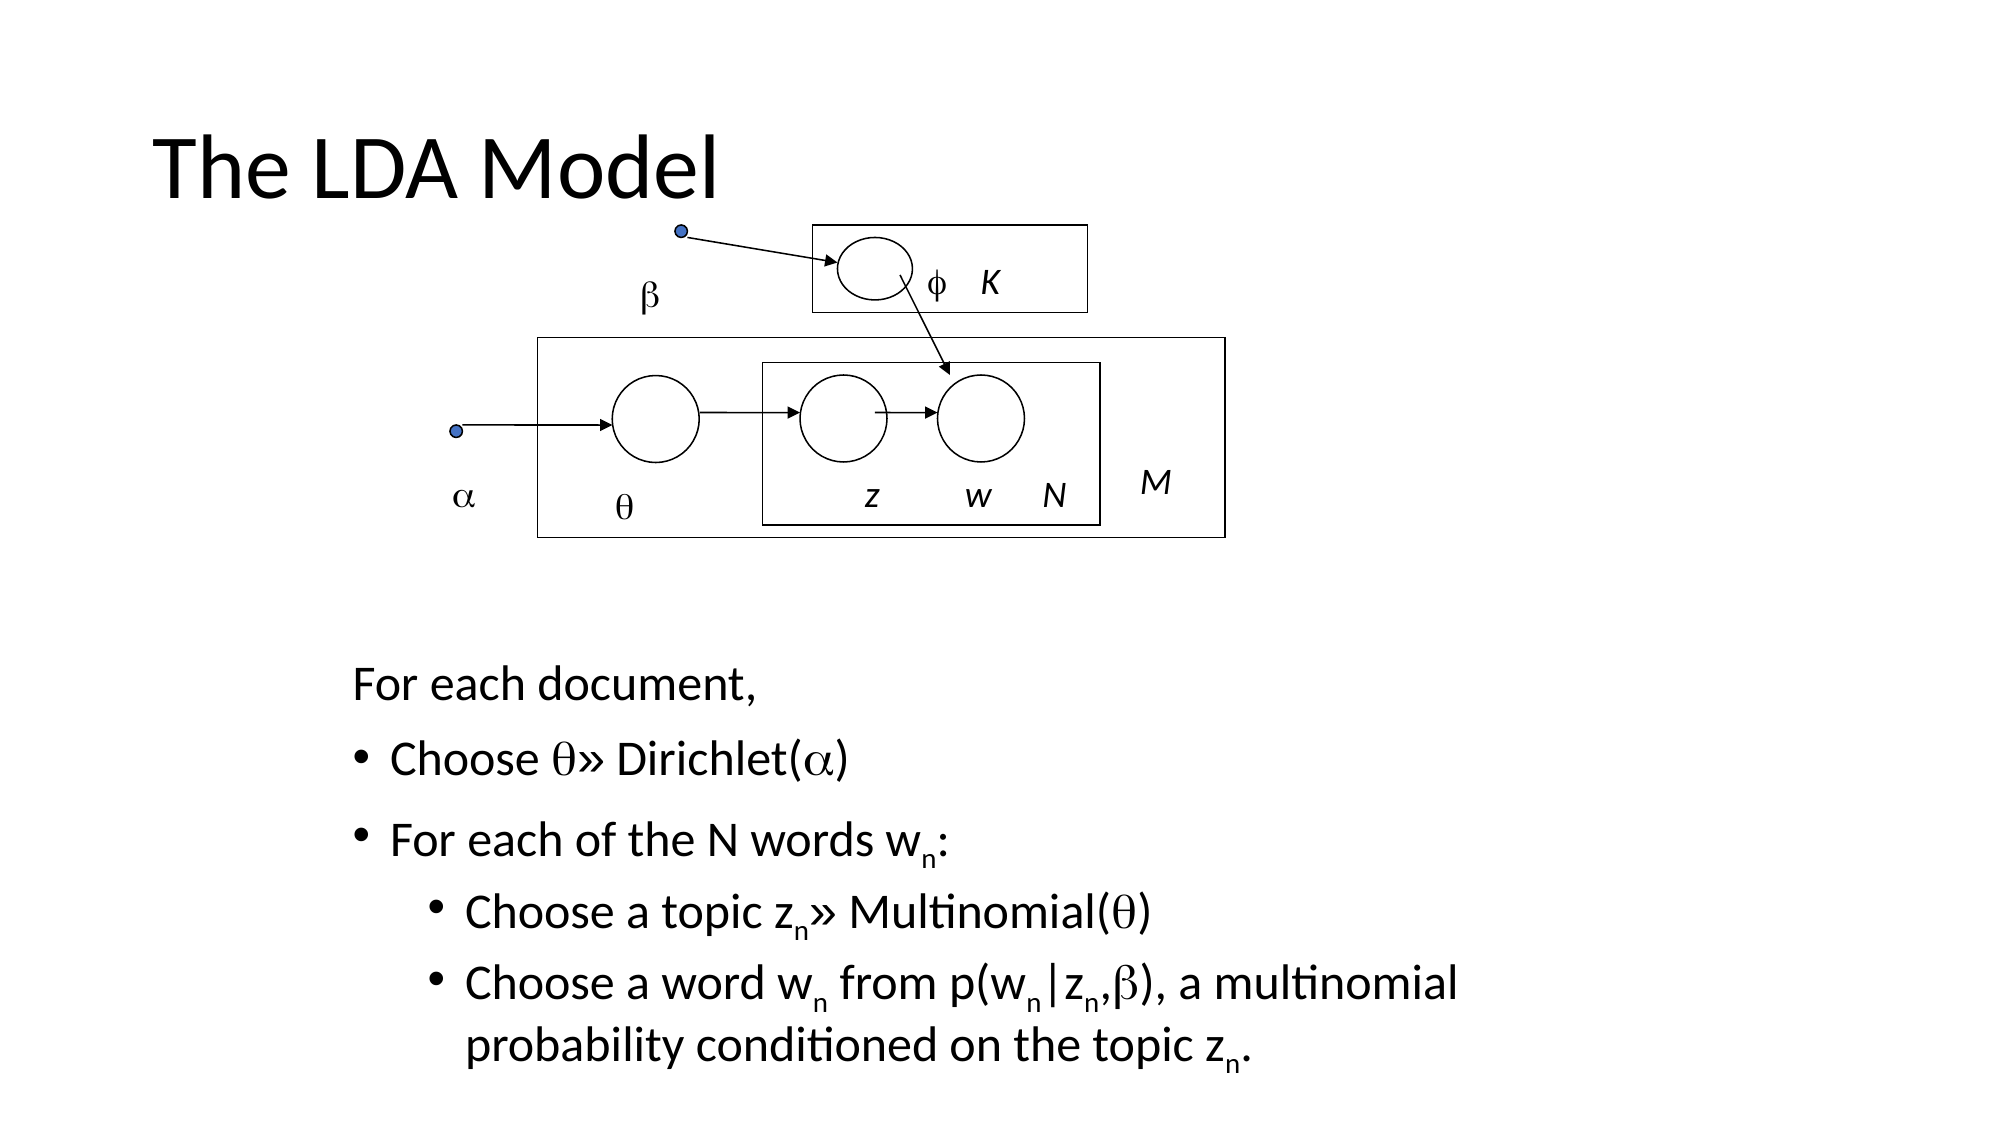

# The LDA Model

φ    K
β

M
α
z
w      N
θ
For each document,
Choose θ» Dirichlet(α)
For each of the N words wn:
Choose a topic zn» Multinomial(θ)
Choose a word wn from p(wn|zn,β), a multinomial probability conditioned on the topic zn.